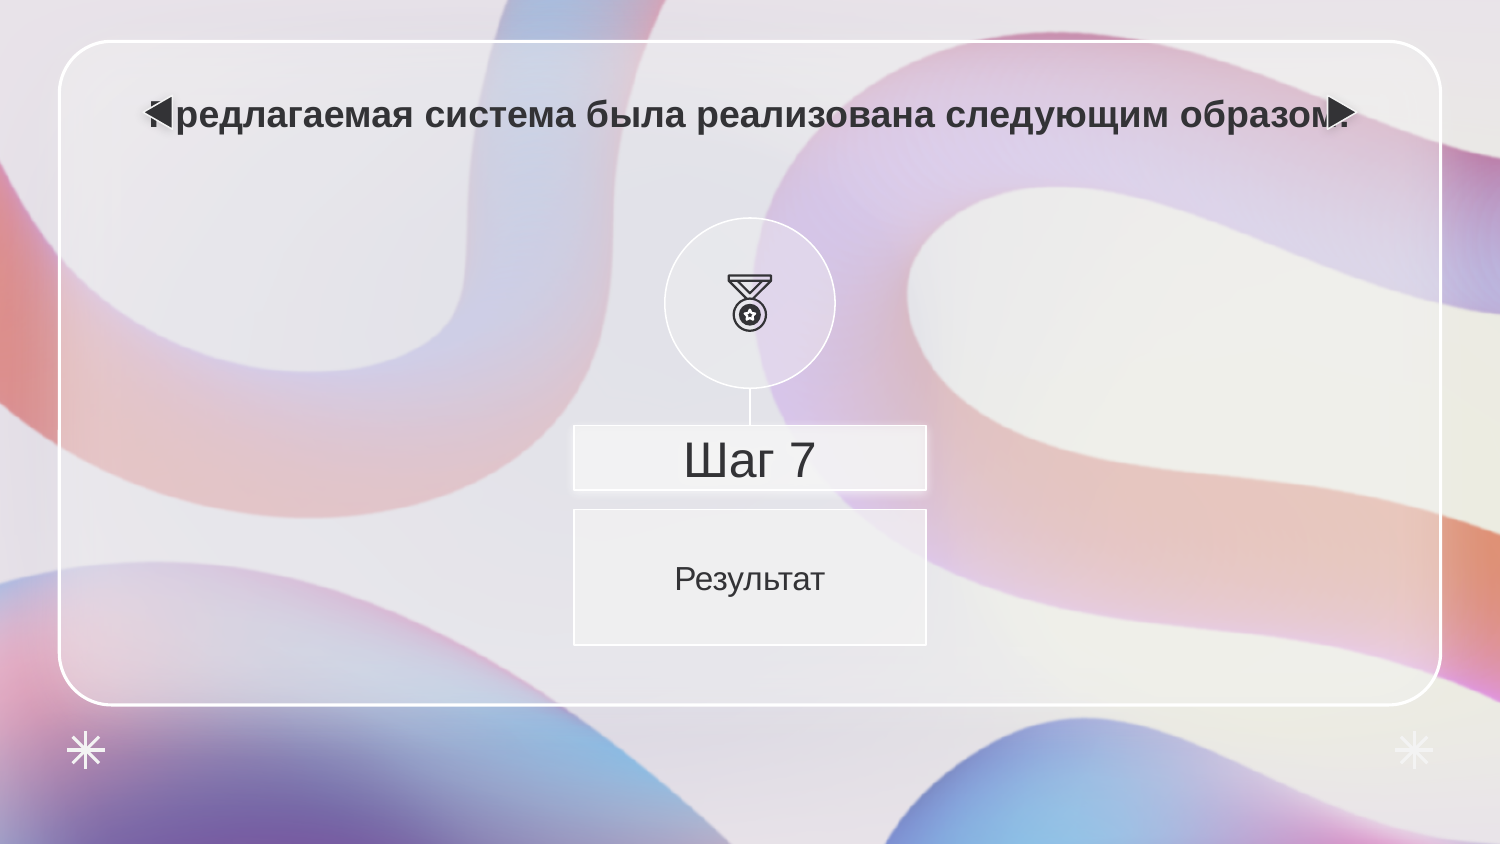

Предлагаемая система была реализована следующим образом:

Шаг 7
Результат